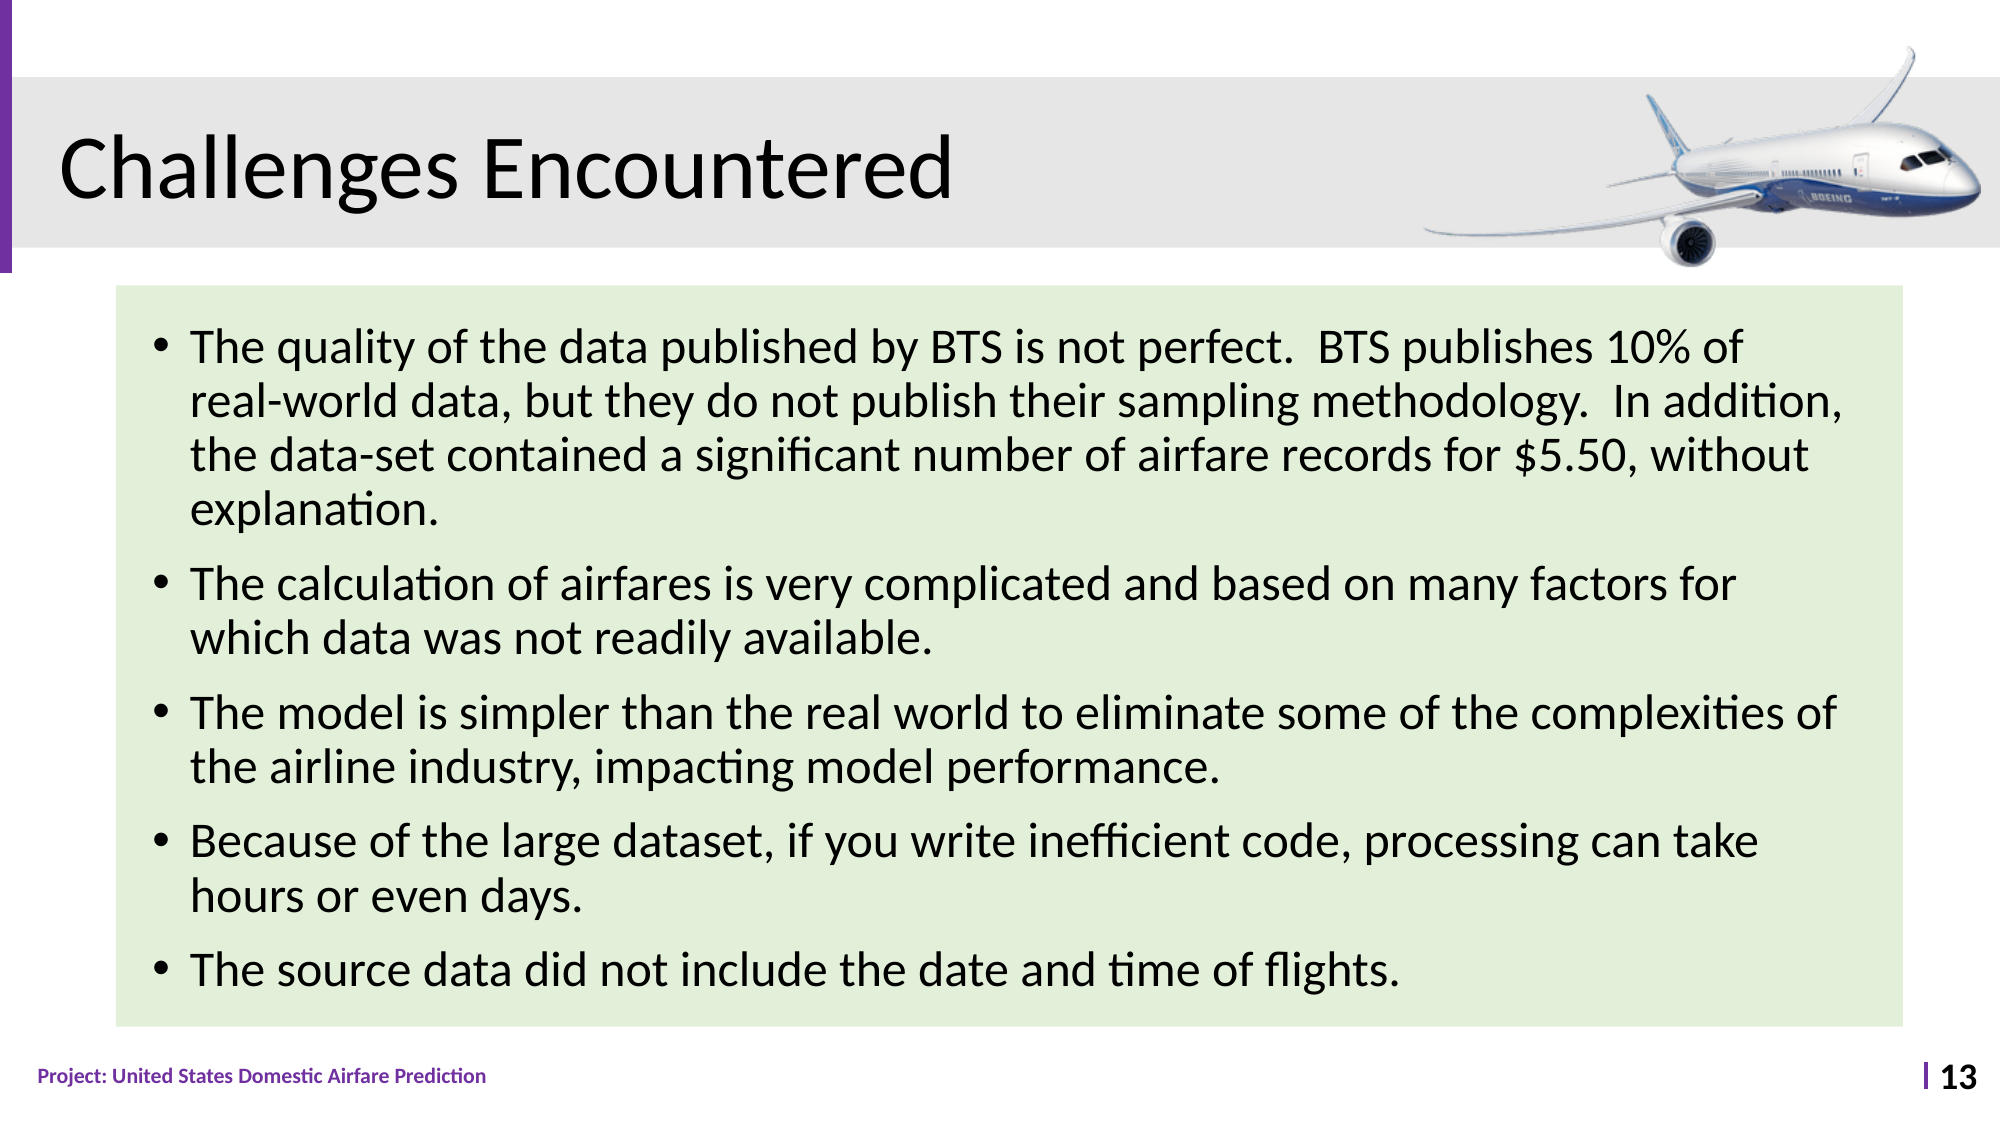

# Challenges Encountered

The quality of the data published by BTS is not perfect.  BTS publishes 10% of real-world data, but they do not publish their sampling methodology.  In addition, the data-set contained a significant number of airfare records for $5.50, without explanation.
The calculation of airfares is very complicated and based on many factors for which data was not readily available.
The model is simpler than the real world to eliminate some of the complexities of the airline industry, impacting model performance.
Because of the large dataset, if you write inefficient code, processing can take hours or even days.
The source data did not include the date and time of flights.